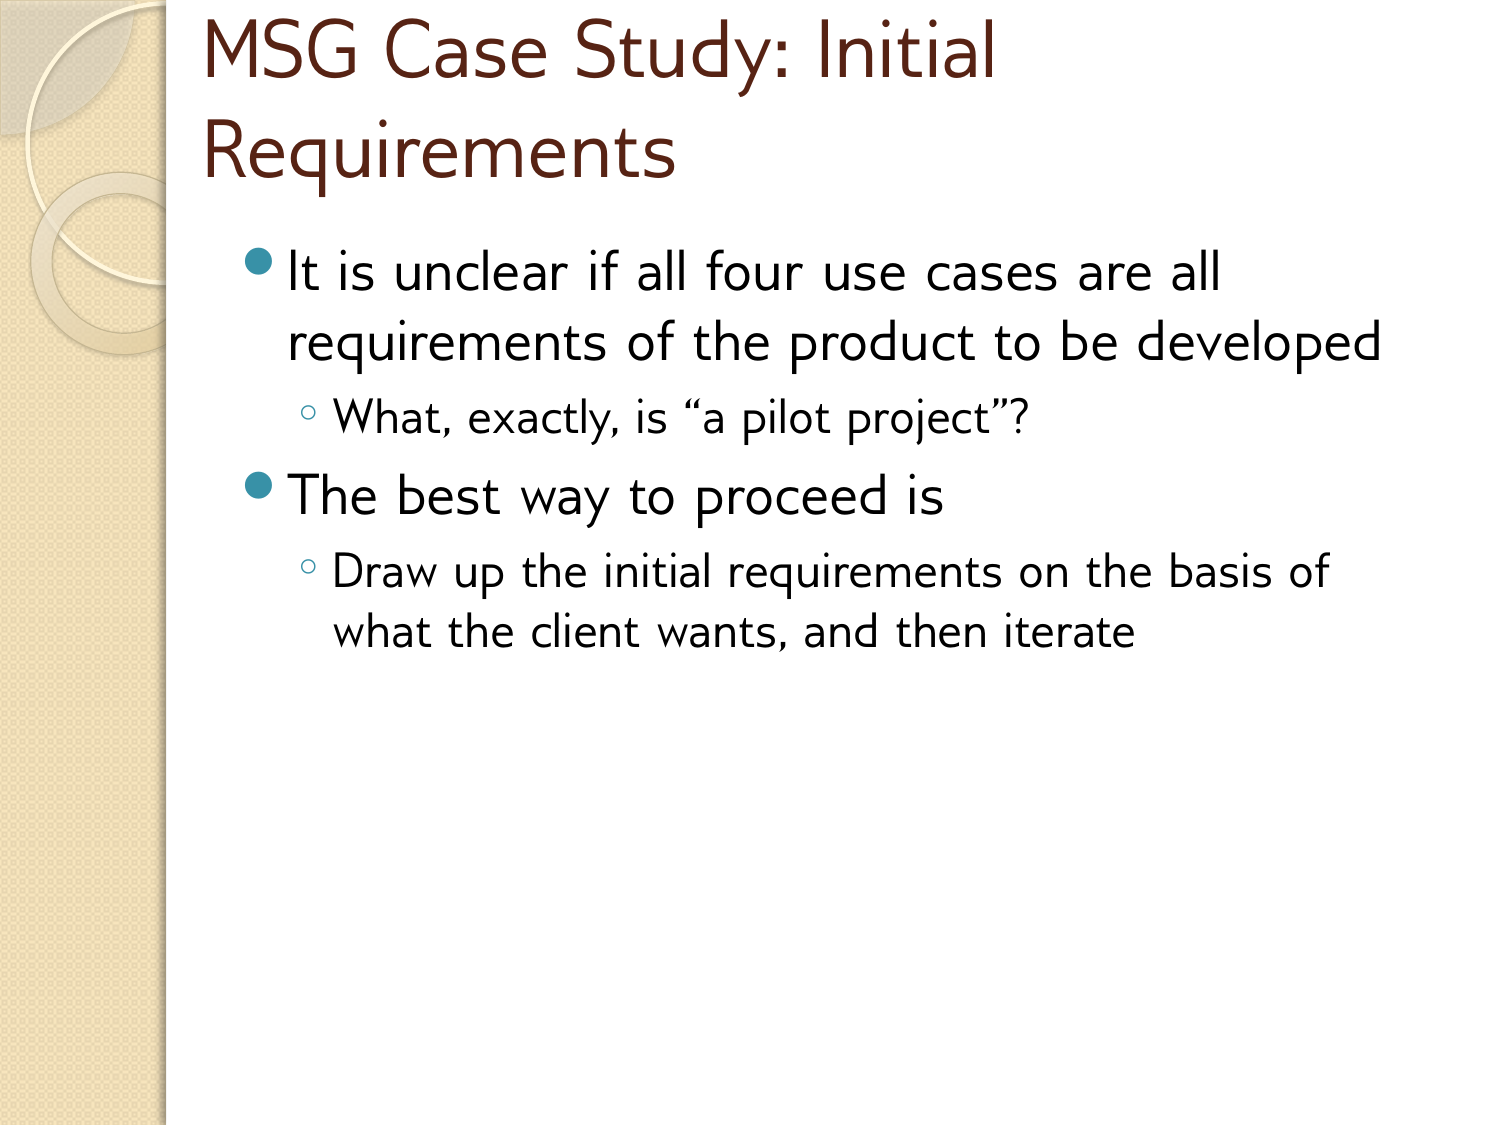

# MSG Case Study: Initial Requirements
It is unclear if all four use cases are all requirements of the product to be developed
What, exactly, is “a pilot project”?
The best way to proceed is
Draw up the initial requirements on the basis of what the client wants, and then iterate